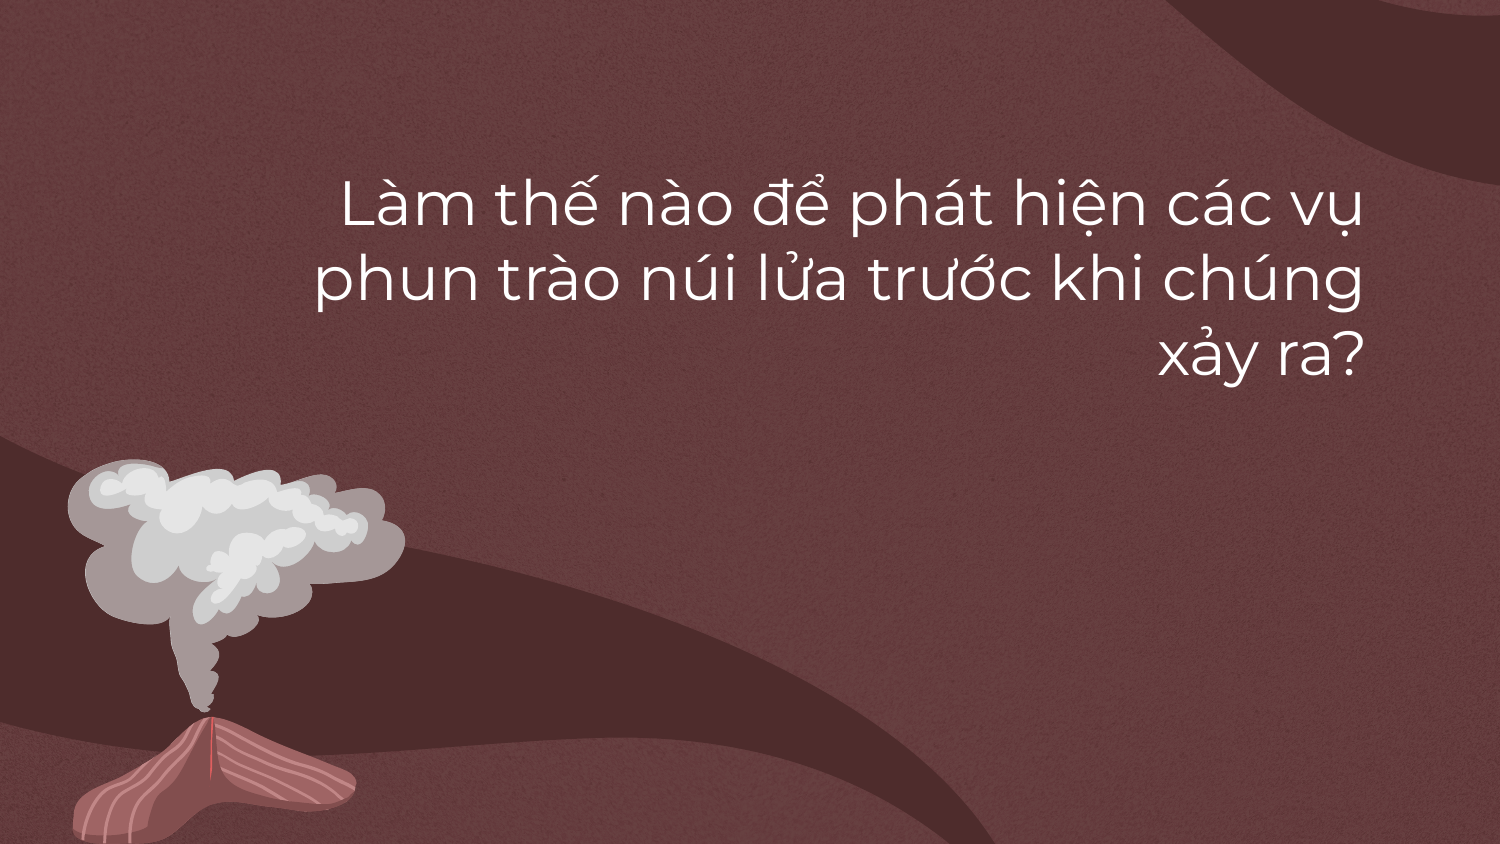

Làm thế nào để phát hiện các vụ phun trào núi lửa trước khi chúng xảy ra?